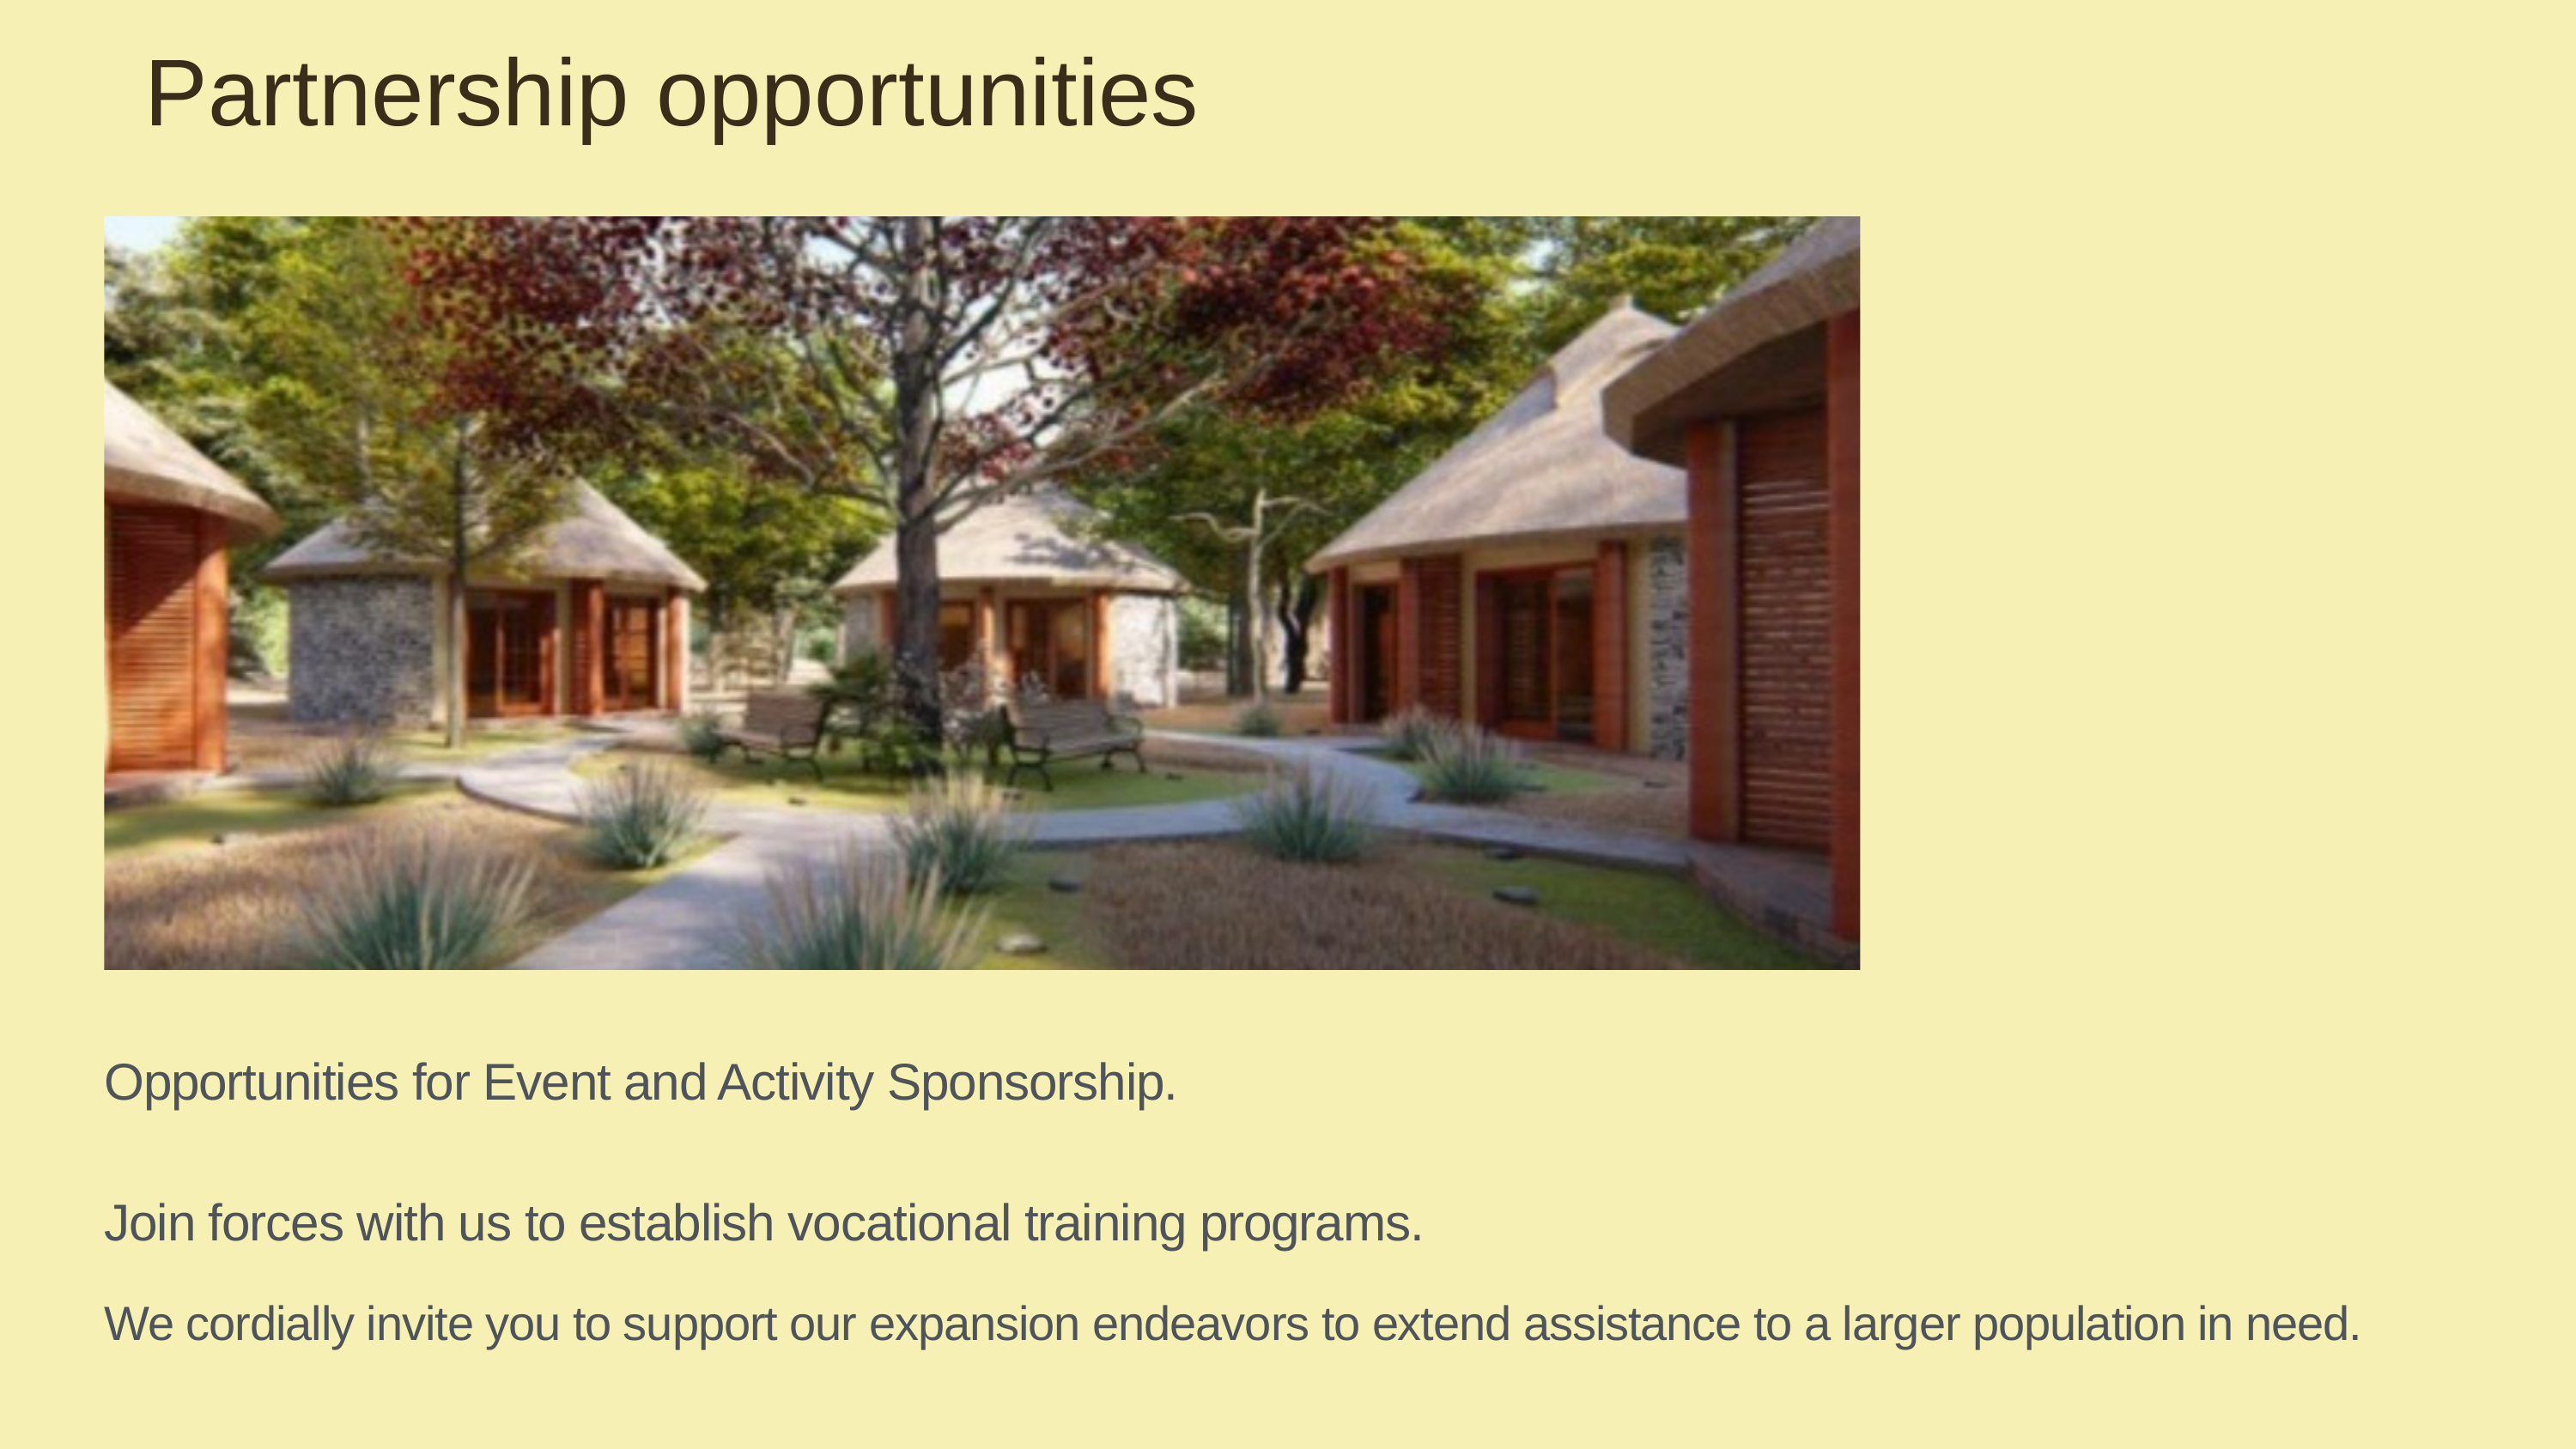

Partnership opportunities

Opportunities for Event and Activity Sponsorship.
Join forces with us to establish vocational training programs.
We cordially invite you to support our expansion endeavors to extend assistance to a larger population in need.